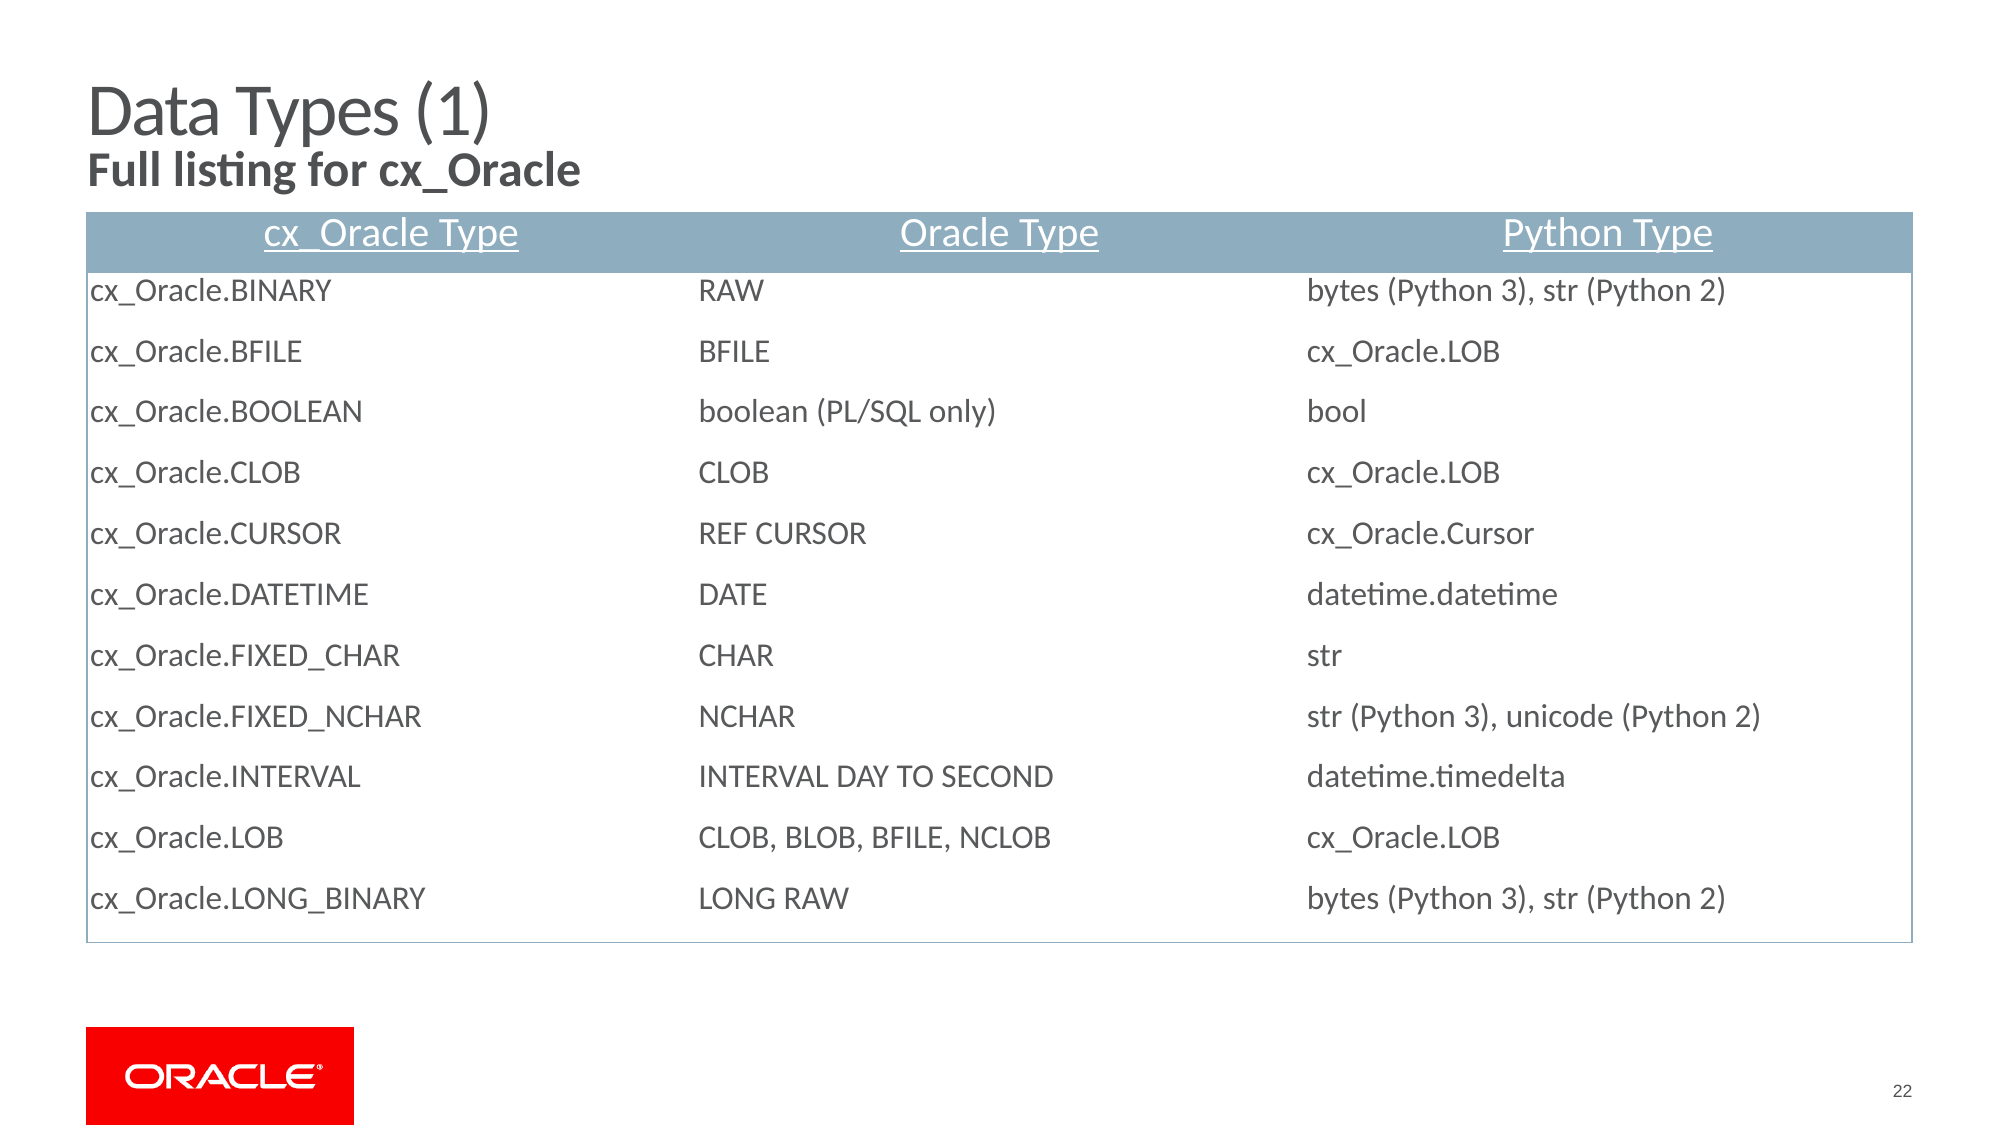

# Data Types (1)
Full listing for cx_Oracle
| cx\_Oracle Type | Oracle Type | Python Type |
| --- | --- | --- |
| cx\_Oracle.BINARY | RAW | bytes (Python 3), str (Python 2) |
| cx\_Oracle.BFILE | BFILE | cx\_Oracle.LOB |
| cx\_Oracle.BOOLEAN | boolean (PL/SQL only) | bool |
| cx\_Oracle.CLOB | CLOB | cx\_Oracle.LOB |
| cx\_Oracle.CURSOR | REF CURSOR | cx\_Oracle.Cursor |
| cx\_Oracle.DATETIME | DATE | datetime.datetime |
| cx\_Oracle.FIXED\_CHAR | CHAR | str |
| cx\_Oracle.FIXED\_NCHAR | NCHAR | str (Python 3), unicode (Python 2) |
| cx\_Oracle.INTERVAL | INTERVAL DAY TO SECOND | datetime.timedelta |
| cx\_Oracle.LOB | CLOB, BLOB, BFILE, NCLOB | cx\_Oracle.LOB |
| cx\_Oracle.LONG\_BINARY | LONG RAW | bytes (Python 3), str (Python 2) |
22